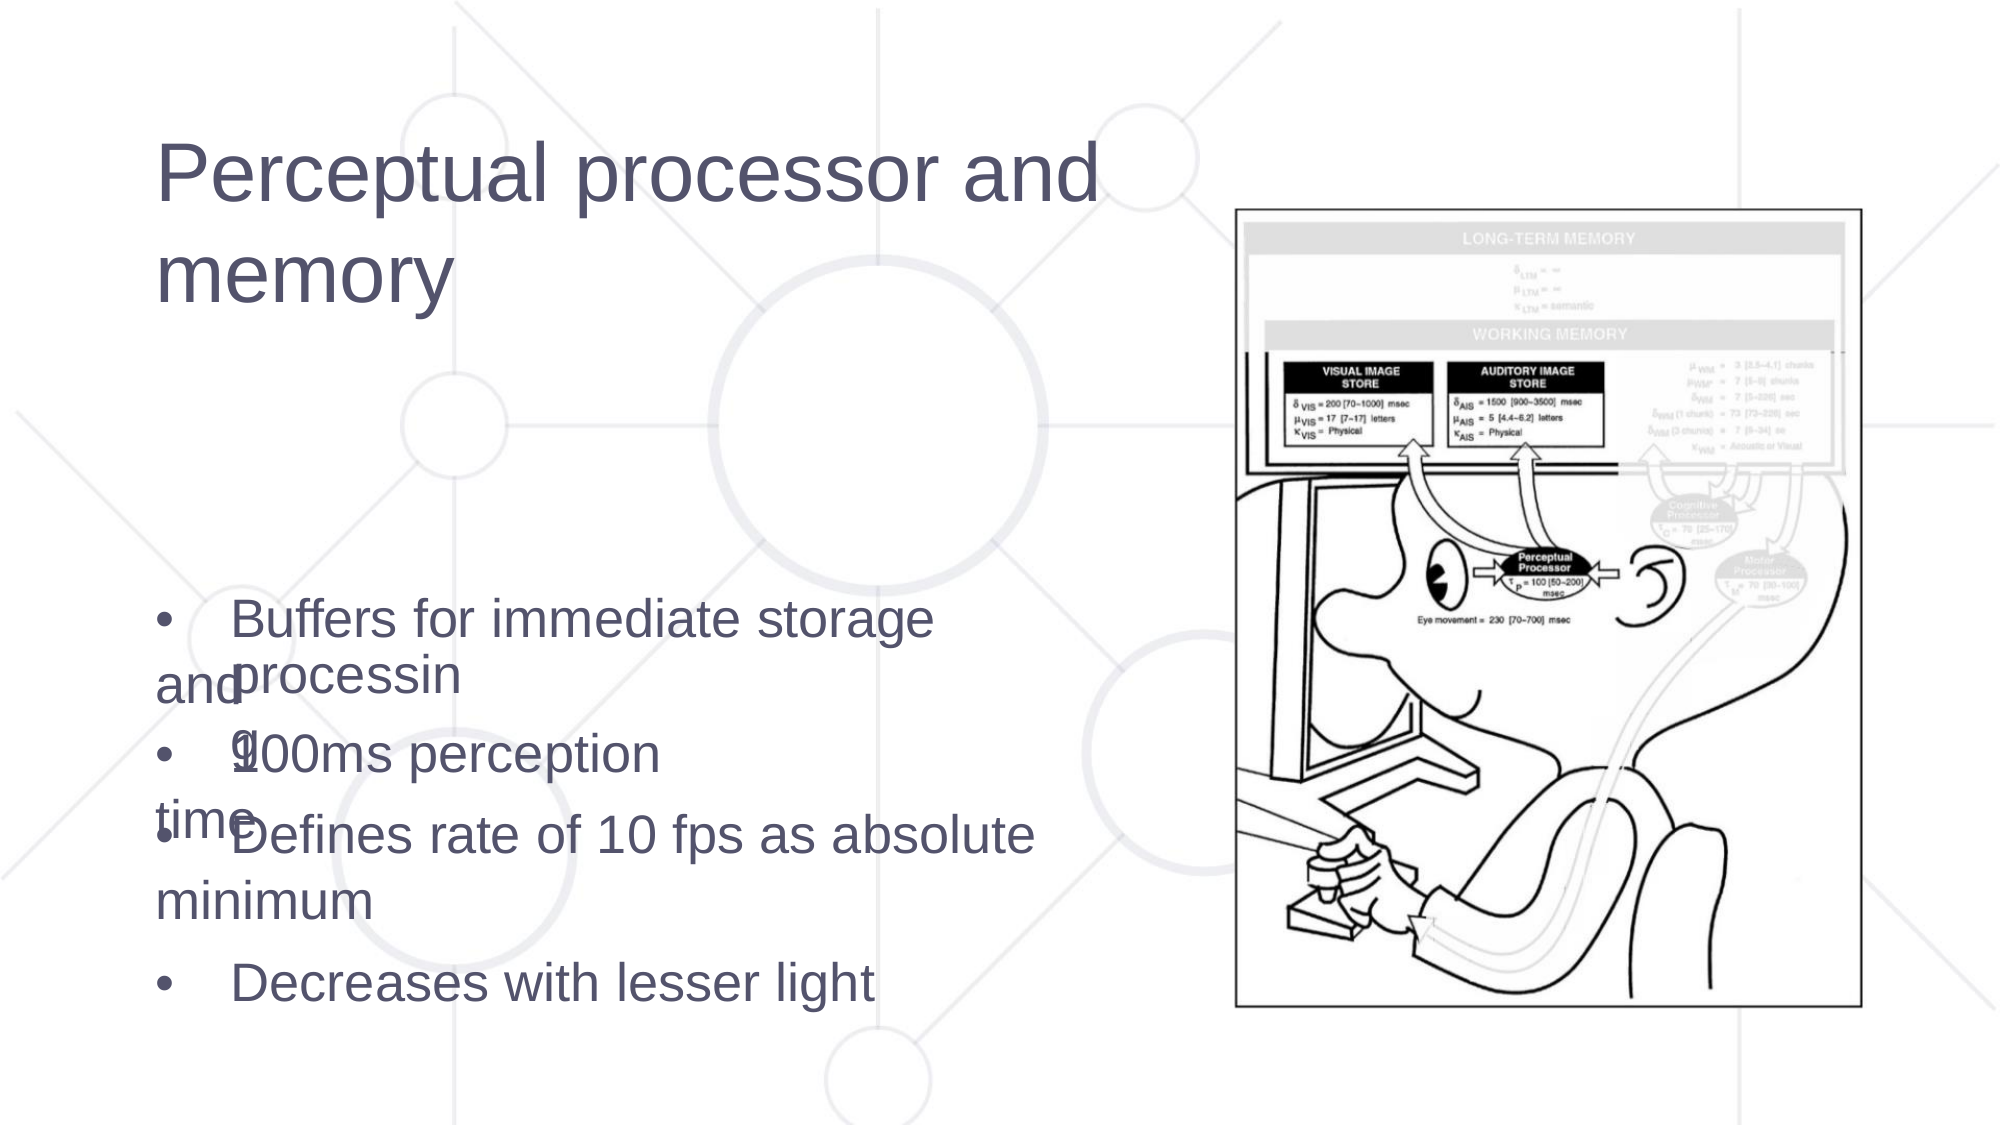

Perceptual processor and memory
• Buffers for immediate storage and
processing
• 100ms perception time
• Defines rate of 10 fps as absolute minimum
• Decreases with lesser light